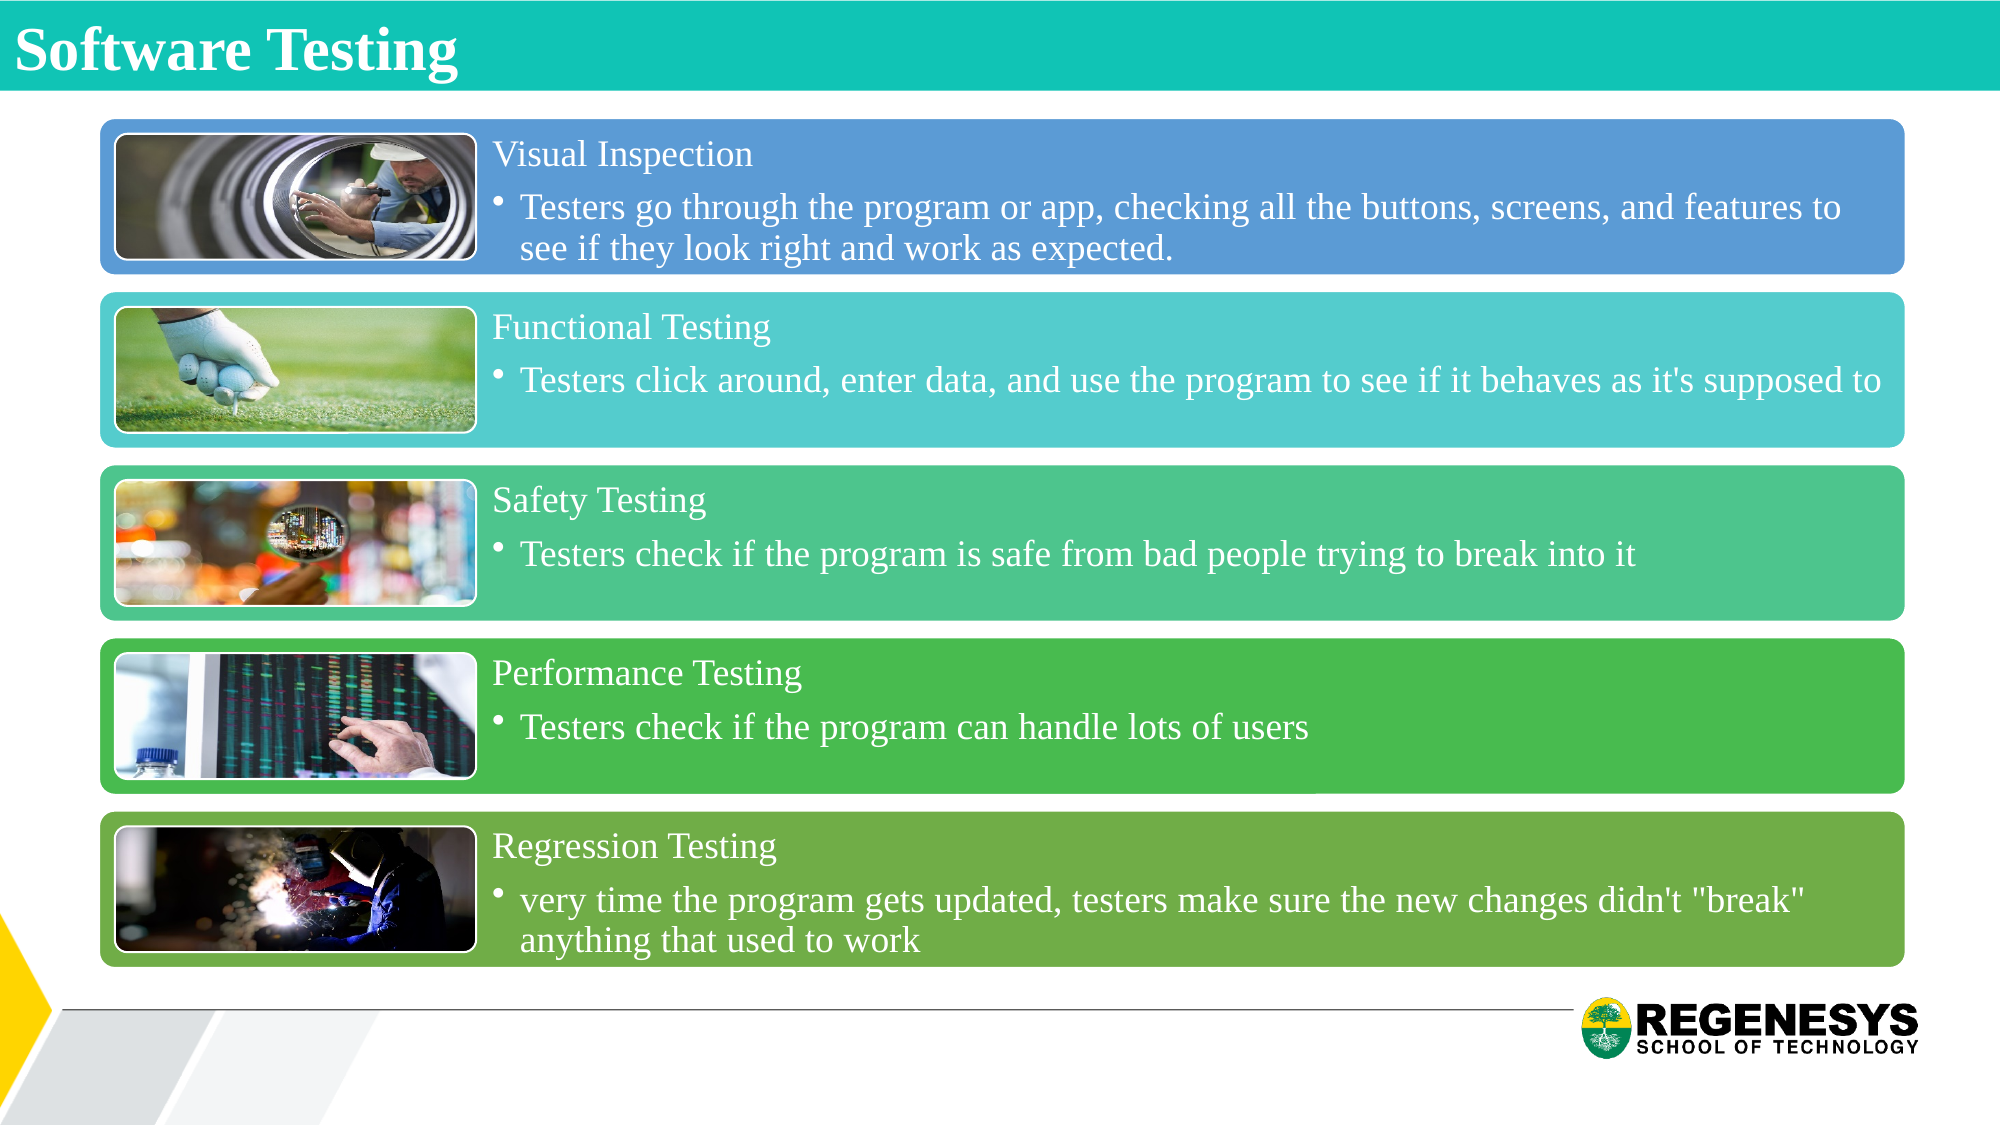

Software Testing
Visual Inspection
Testers go through the program or app, checking all the buttons, screens, and features to see if they look right and work as expected.
Functional Testing
Testers click around, enter data, and use the program to see if it behaves as it's supposed to
Safety Testing
Testers check if the program is safe from bad people trying to break into it
Performance Testing
Testers check if the program can handle lots of users
Regression Testing
very time the program gets updated, testers make sure the new changes didn't "break" anything that used to work